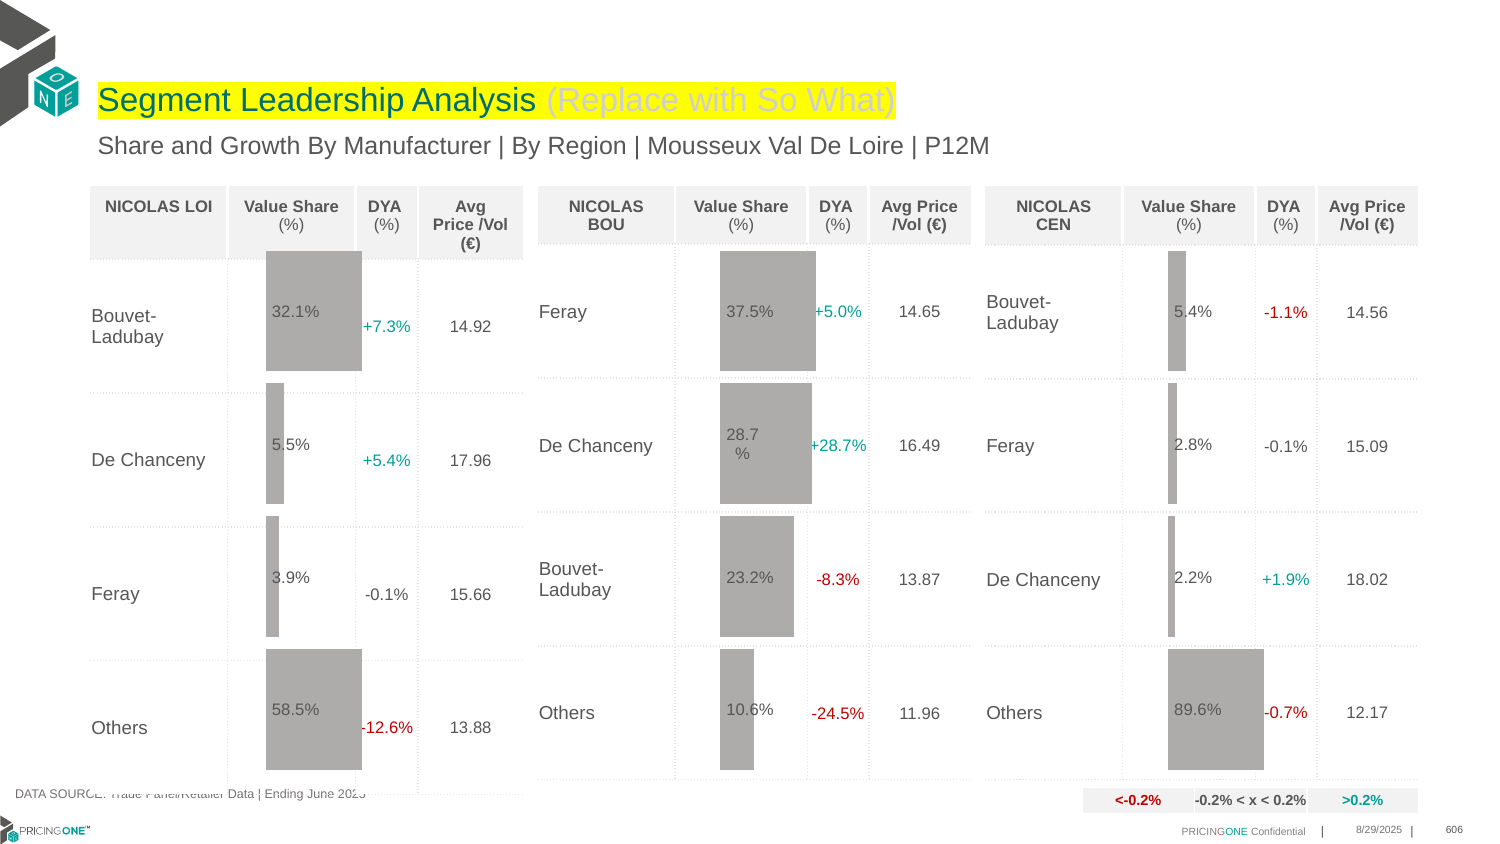

# Segment Leadership Analysis (Replace with So What)
Share and Growth By Manufacturer | By Region | Mousseux Val De Loire | P12M
| NICOLAS BOU | Value Share (%) | DYA (%) | Avg Price /Vol (€) |
| --- | --- | --- | --- |
| Feray |  | +5.0% | 14.65 |
| De Chanceny |  | +28.7% | 16.49 |
| Bouvet-Ladubay |  | -8.3% | 13.87 |
| Others |  | -24.5% | 11.96 |
| NICOLAS LOI | Value Share (%) | DYA (%) | Avg Price /Vol (€) |
| --- | --- | --- | --- |
| Bouvet-Ladubay |  | +7.3% | 14.92 |
| De Chanceny |  | +5.4% | 17.96 |
| Feray |  | -0.1% | 15.66 |
| Others |  | -12.6% | 13.88 |
| NICOLAS CEN | Value Share (%) | DYA (%) | Avg Price /Vol (€) |
| --- | --- | --- | --- |
| Bouvet-Ladubay |  | -1.1% | 14.56 |
| Feray |  | -0.1% | 15.09 |
| De Chanceny |  | +1.9% | 18.02 |
| Others |  | -0.7% | 12.17 |

### Chart

| Category | Mousseux Val De Loire | NICOLAS LOI |
|---|---|
| None | 0.32091290863494043 |

### Chart

| Category | Mousseux Val De Loire | NICOLAS BOU |
|---|---|
| None | 0.374911158493248 |

### Chart

| Category | Mousseux Val De Loire | NICOLAS CEN |
|---|---|
| None | 0.05448958780592529 |
DATA SOURCE: Trade Panel/Retailer Data | Ending June 2025
| <-0.2% | -0.2% < x < 0.2% | >0.2% |
| --- | --- | --- |

8/29/2025
606